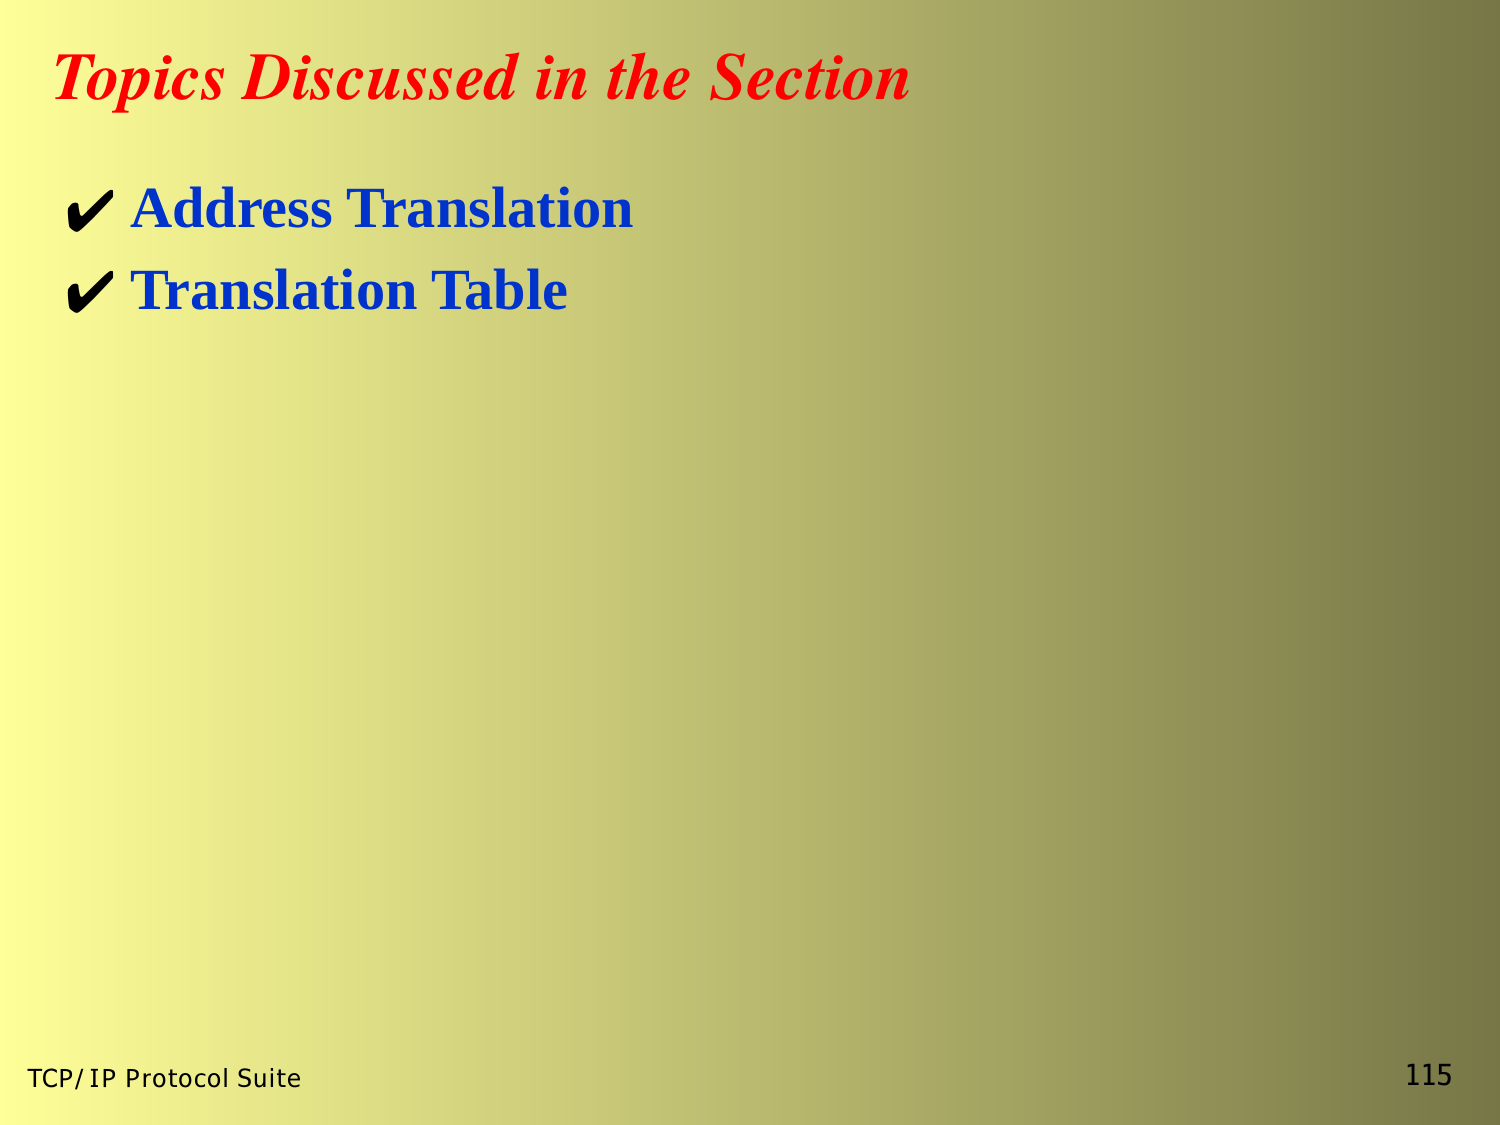

Topics Discussed in the Section
 Address Translation
 Translation Table
115
TCP/IP Protocol Suite